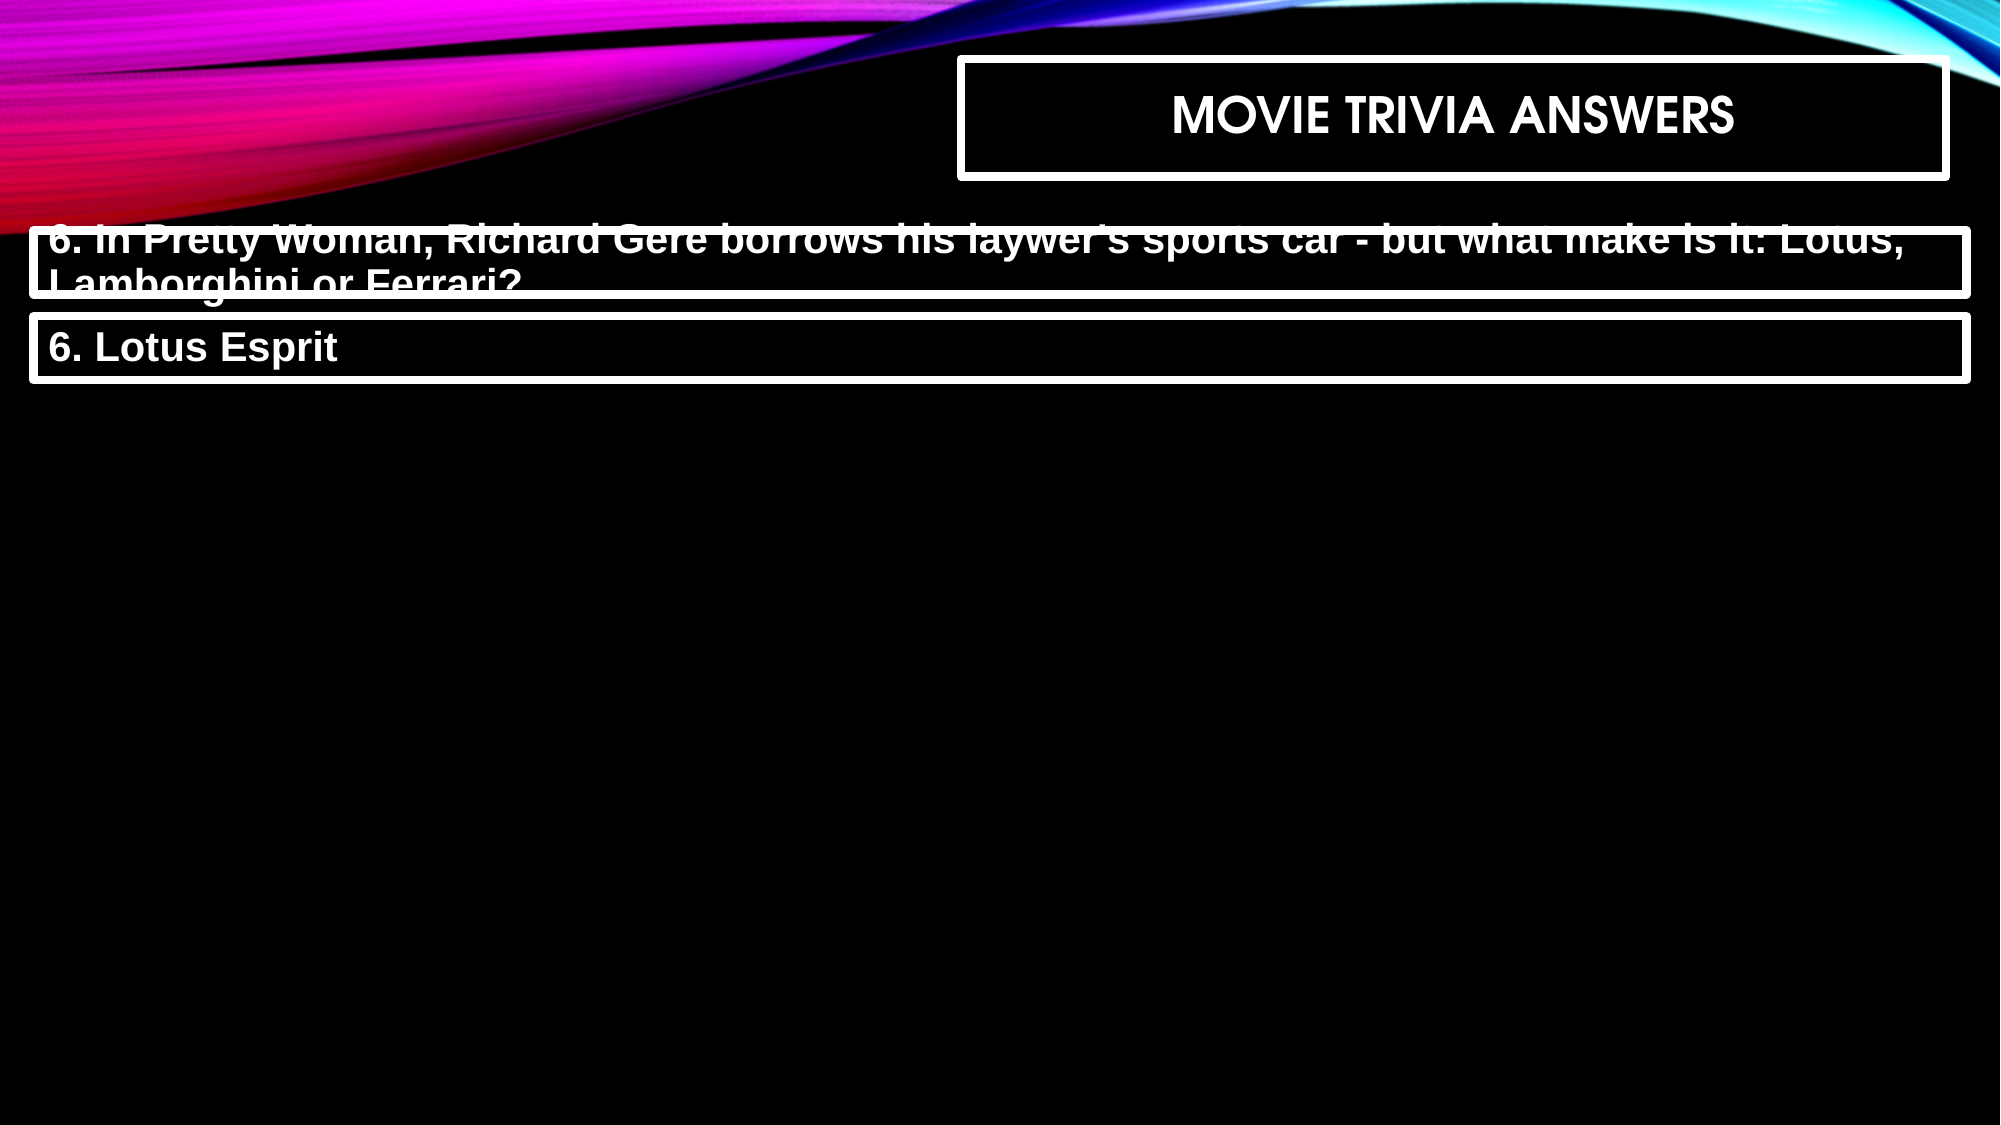

MOVIE TRIVIA ANSWERS
6. In Pretty Woman, Richard Gere borrows his laywer's sports car - but what make is it: Lotus, Lamborghini or Ferrari?
6. Lotus Esprit